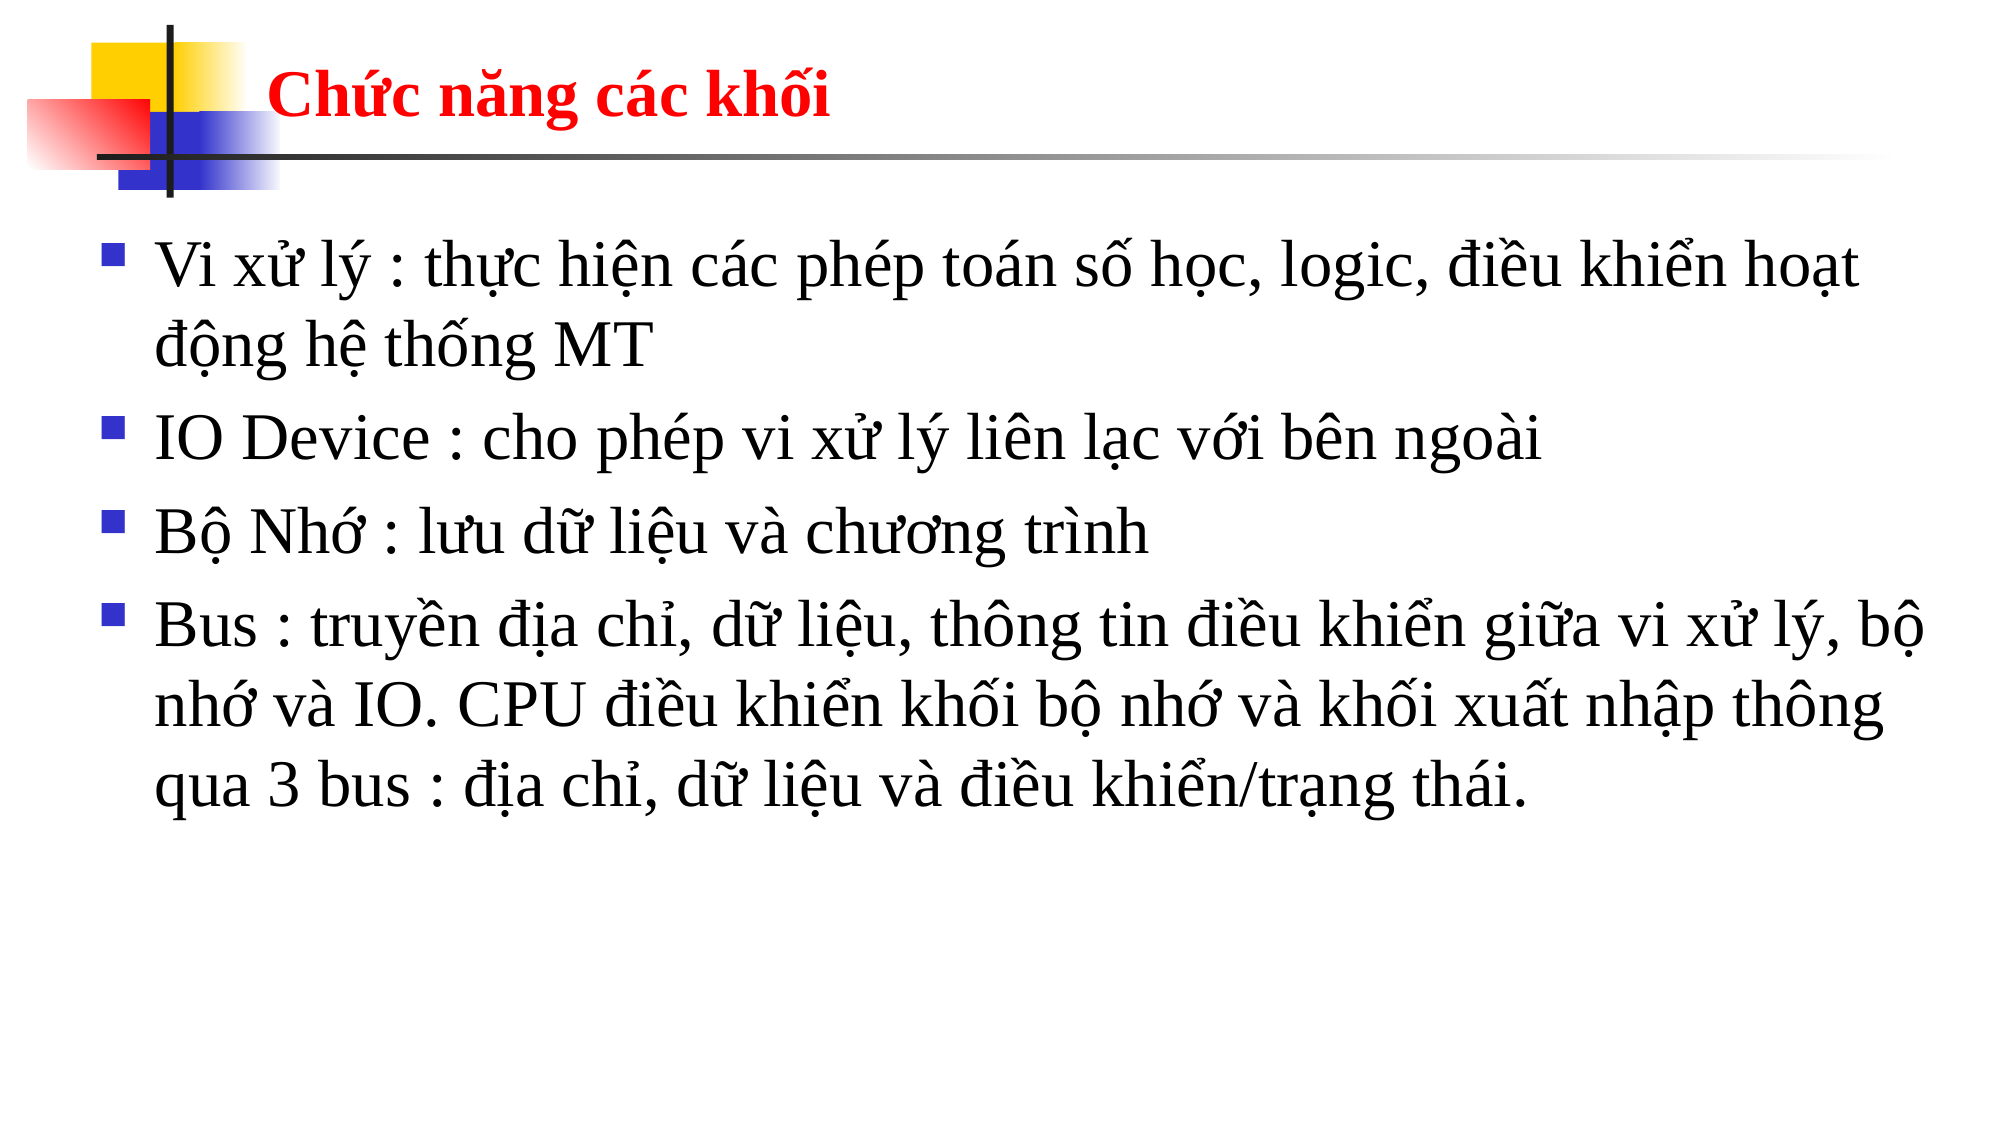

# Chức năng các khối
Vi xử lý : thực hiện các phép toán số học, logic, điều khiển hoạt động hệ thống MT
IO Device : cho phép vi xử lý liên lạc với bên ngoài
Bộ Nhớ : lưu dữ liệu và chương trình
Bus : truyền địa chỉ, dữ liệu, thông tin điều khiển giữa vi xử lý, bộ nhớ và IO. CPU điều khiển khối bộ nhớ và khối xuất nhập thông qua 3 bus : địa chỉ, dữ liệu và điều khiển/trạng thái.